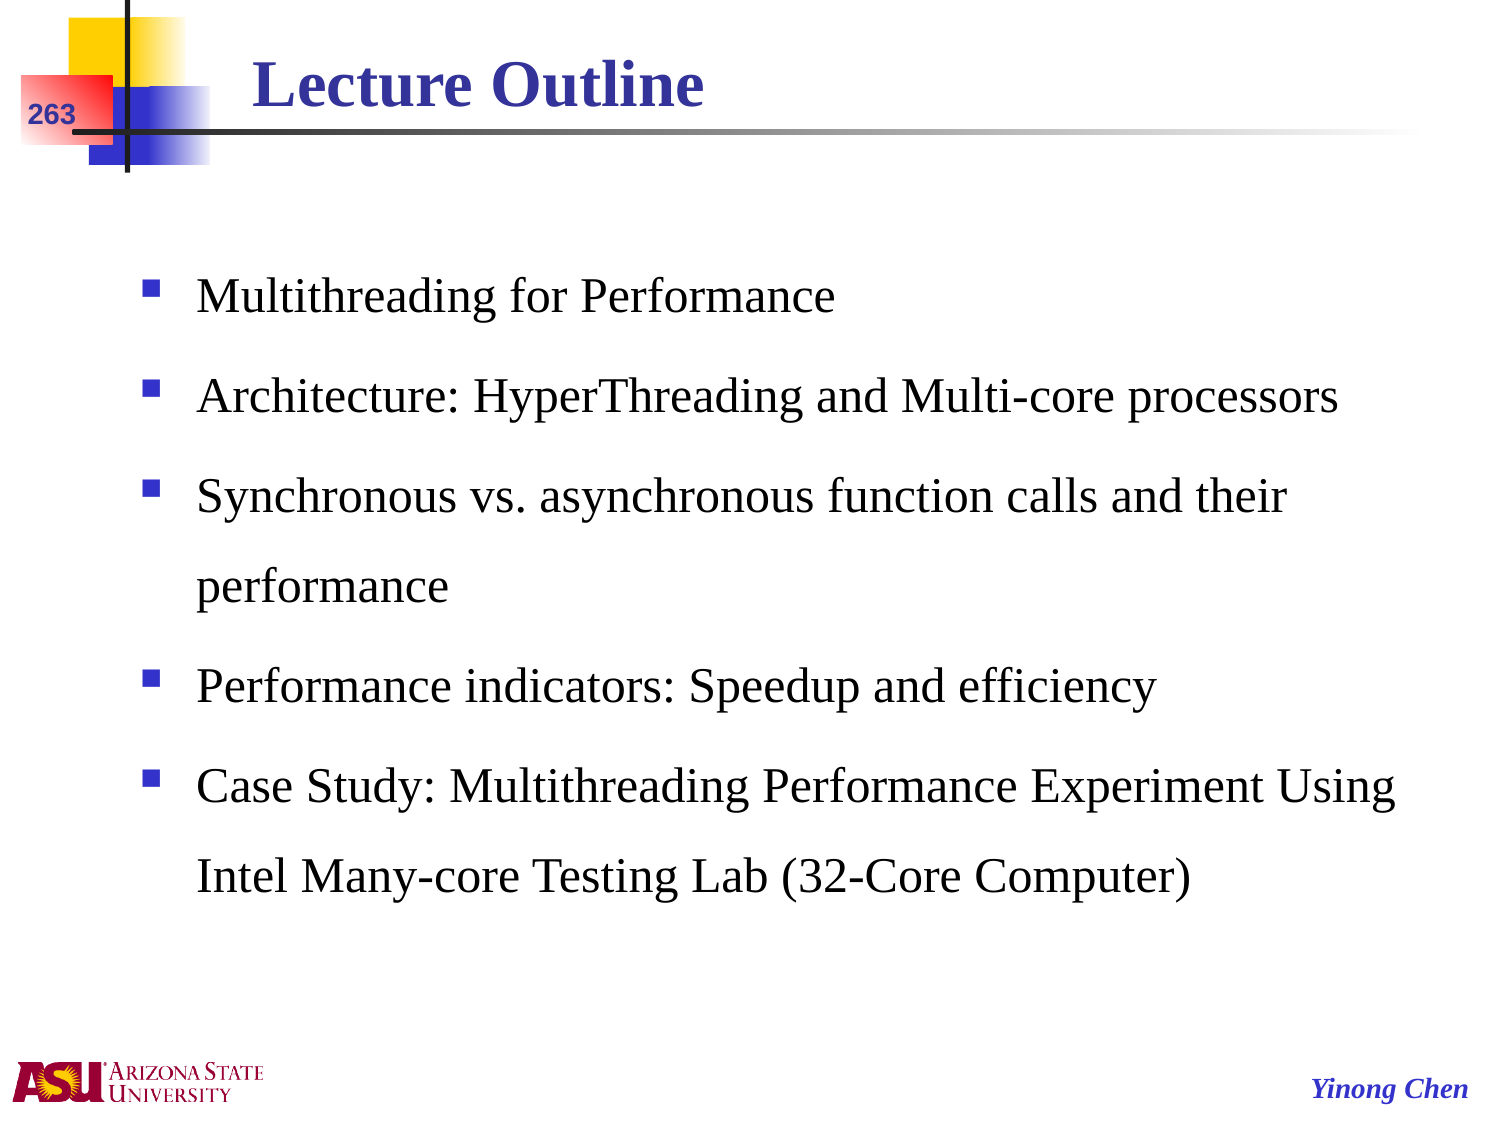

# Lecture Outline
263
Multithreading for Performance
Architecture: HyperThreading and Multi-core processors
Synchronous vs. asynchronous function calls and their performance
Performance indicators: Speedup and efficiency
Case Study: Multithreading Performance Experiment Using Intel Many-core Testing Lab (32-Core Computer)